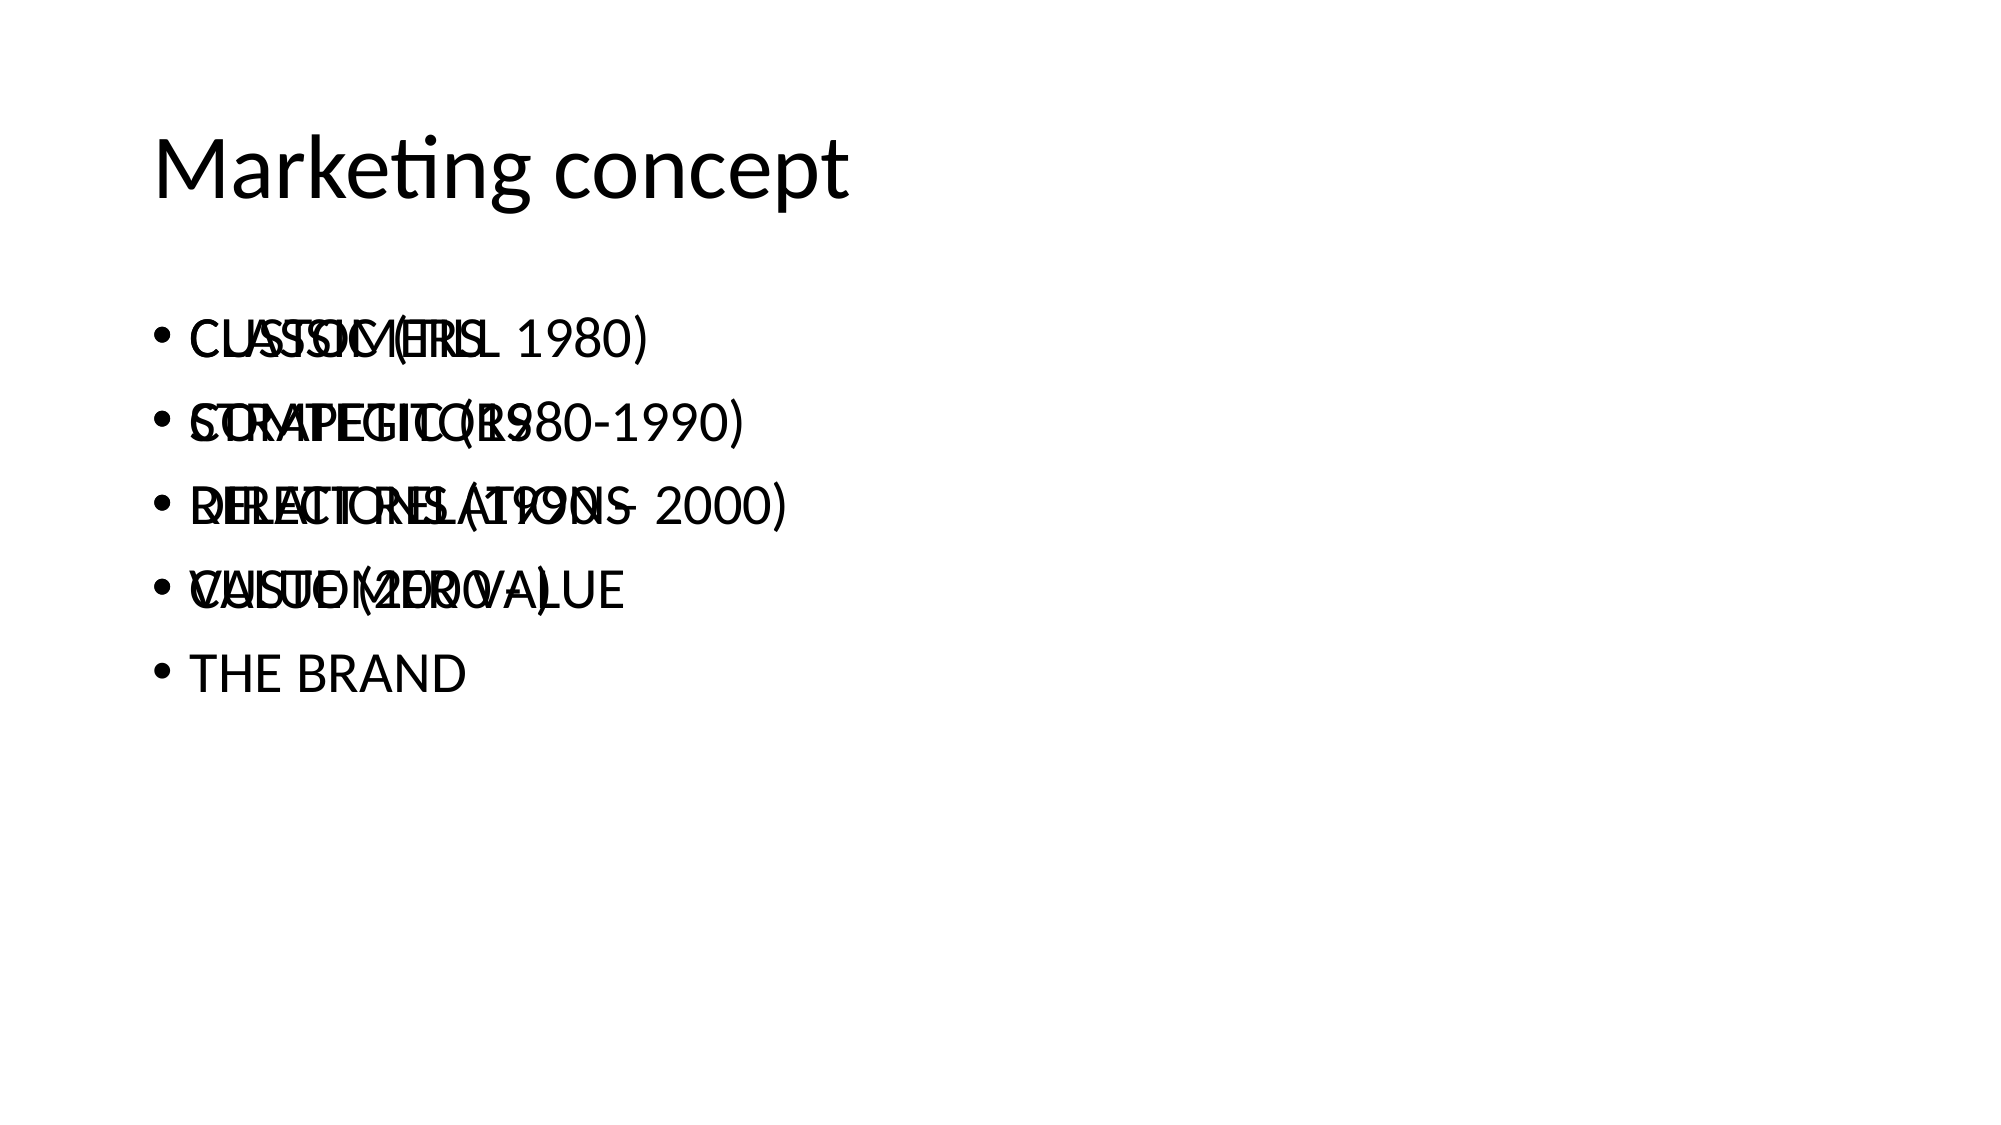

# Marketing concept
CLASSIC (TILL 1980)
STRATEGIC (1980-1990)
RELATIONS (1990 – 2000)
VALUE (2000 - )
CUSTOMERS
COMPETITORS
DIRECT RELATIONS
CUSTOMER VALUE
THE BRAND